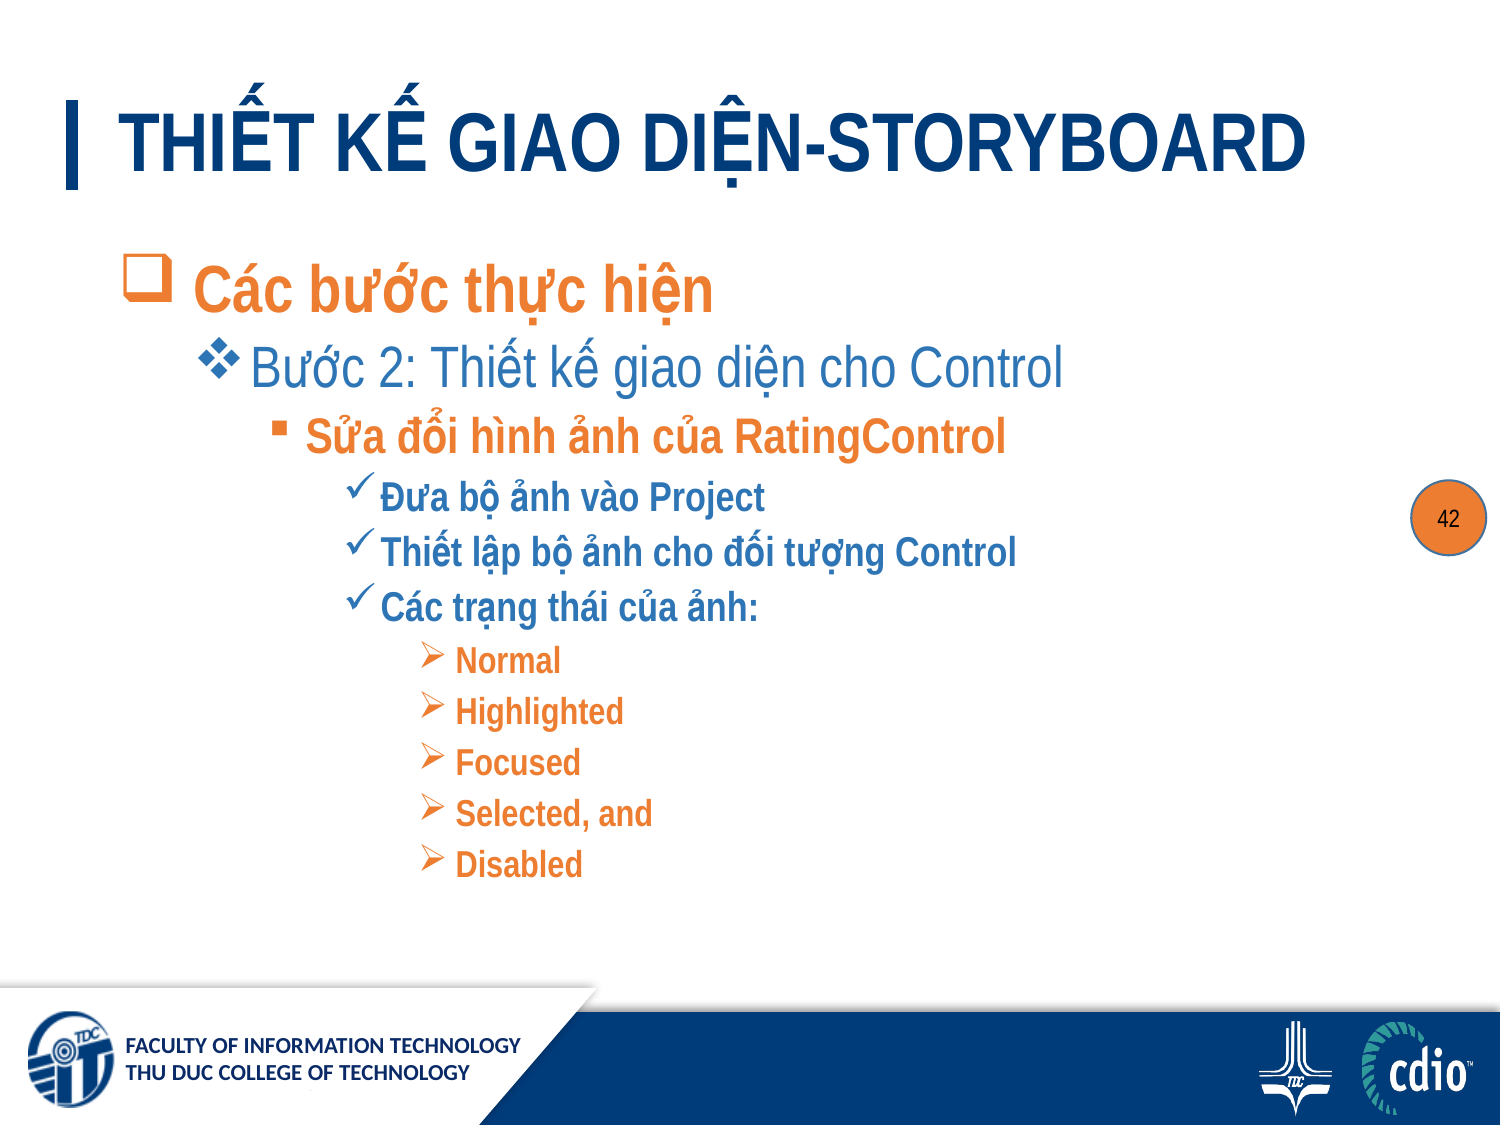

# THIẾT KẾ GIAO DIỆN-STORYBOARD
 Các bước thực hiện
Bước 2: Thiết kế giao diện cho Control
Sửa đổi hình ảnh của RatingControl
Đưa bộ ảnh vào Project
Thiết lập bộ ảnh cho đối tượng Control
Các trạng thái của ảnh:
Normal
Highlighted
Focused
Selected, and
Disabled